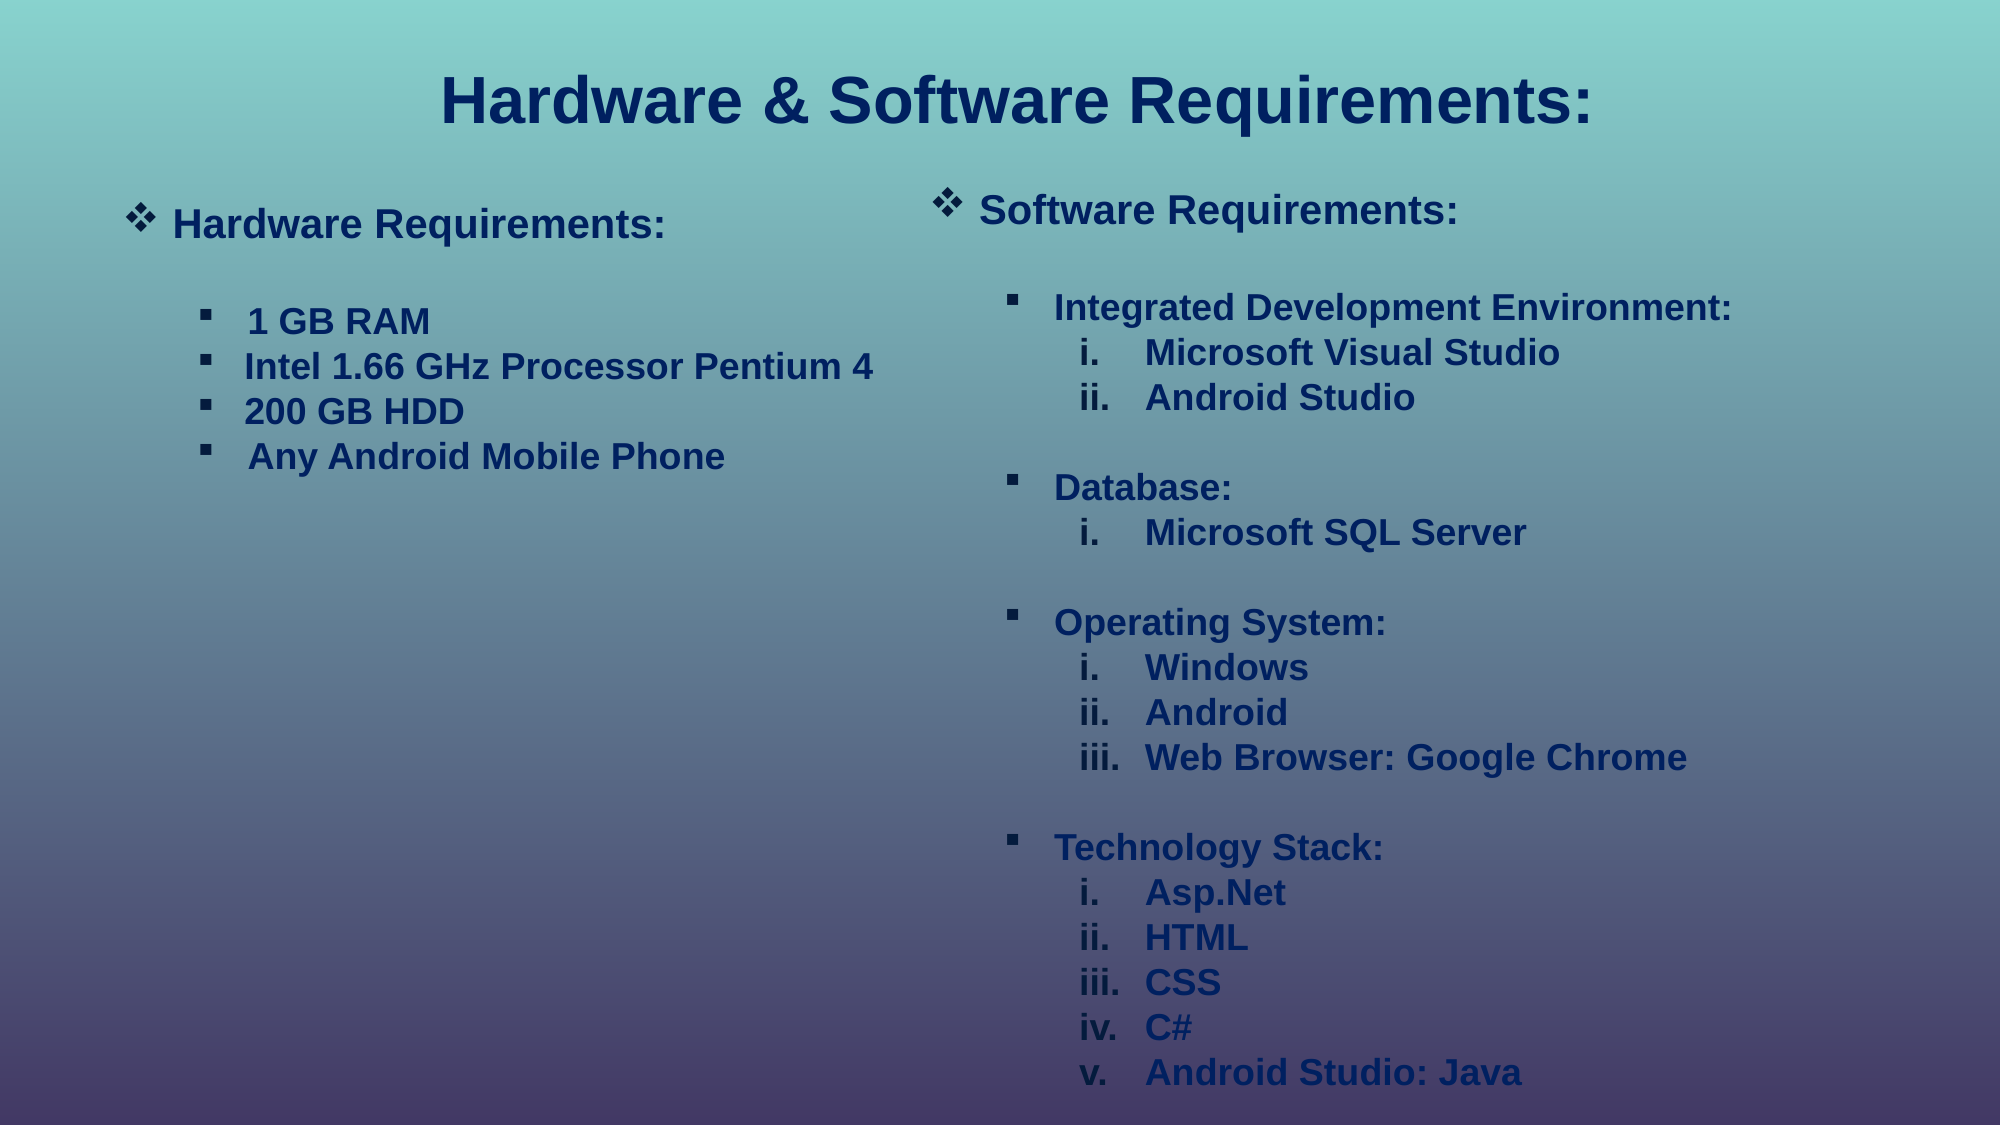

Hardware & Software Requirements:

Hardware Requirements:

1 GB RAM
Intel 1.66 GHz Processor Pentium 4
200 GB HDD
Any Android Mobile Phone

Software Requirements:

Integrated Development Environment:
Microsoft Visual Studio
Android Studio

Database:
Microsoft SQL Server

Operating System:
Windows
Android
Web Browser: Google Chrome

Technology Stack:
Asp.Net
HTML
CSS
C#
Android Studio: Java